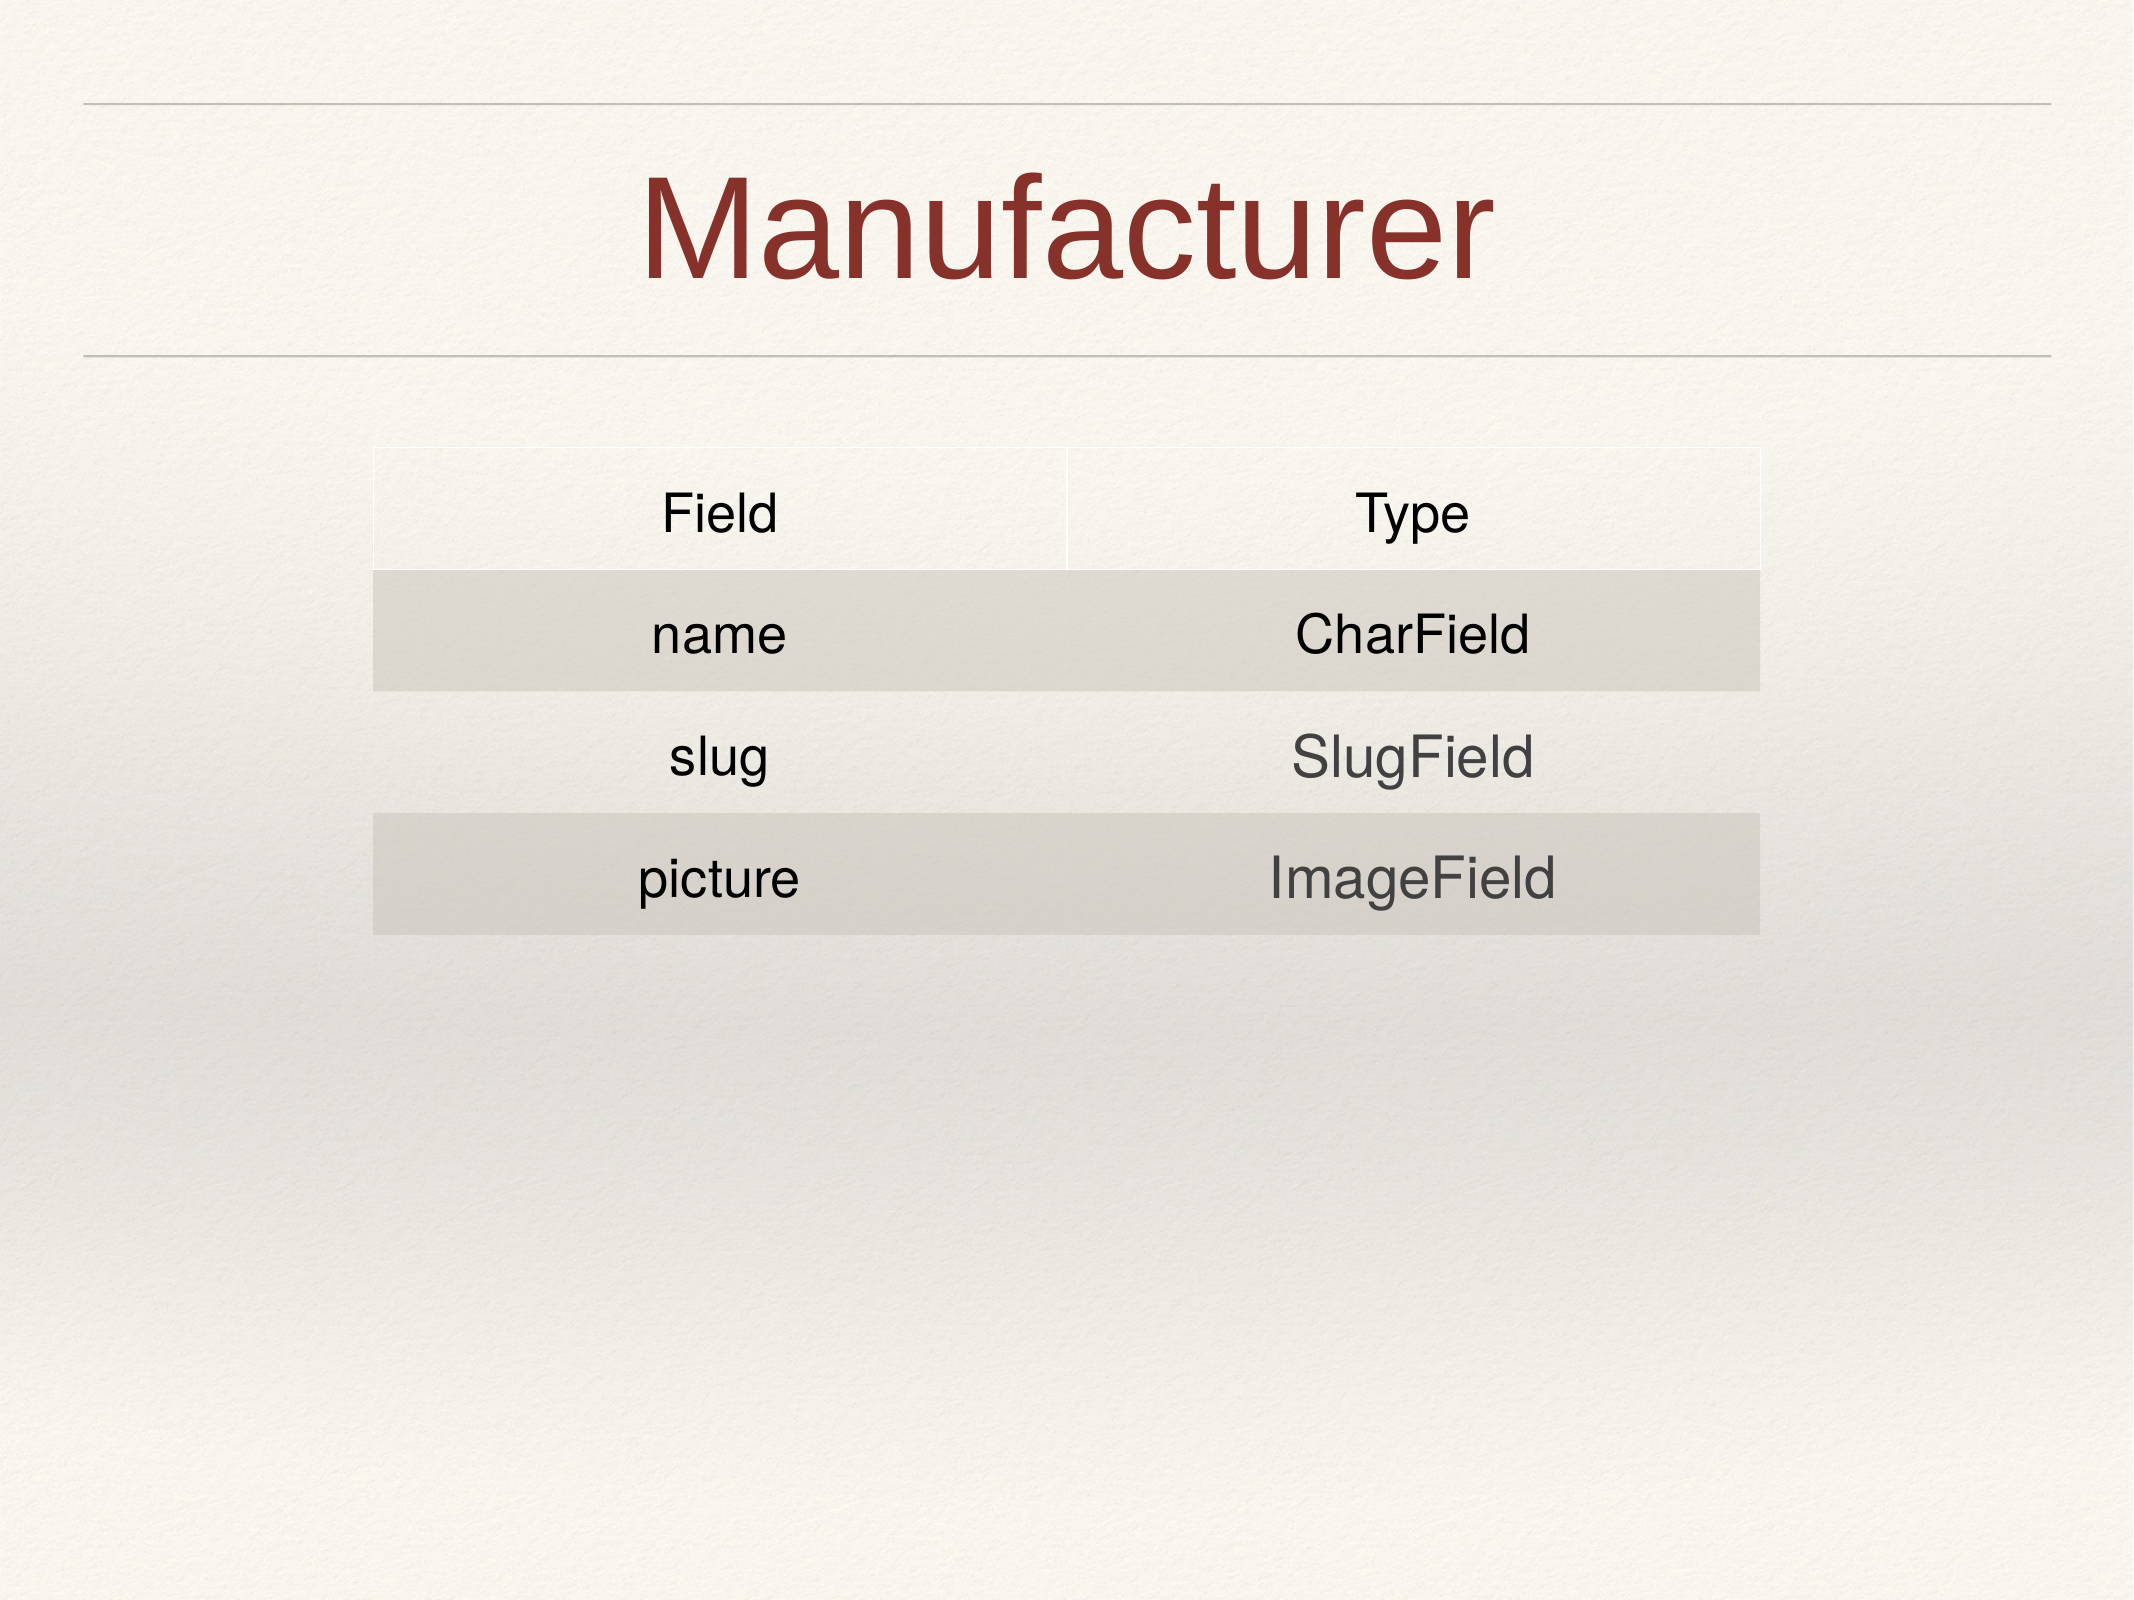

# Manufacturer
| Field | Type |
| --- | --- |
| name | CharField |
| slug | SlugField |
| picture | ImageField |